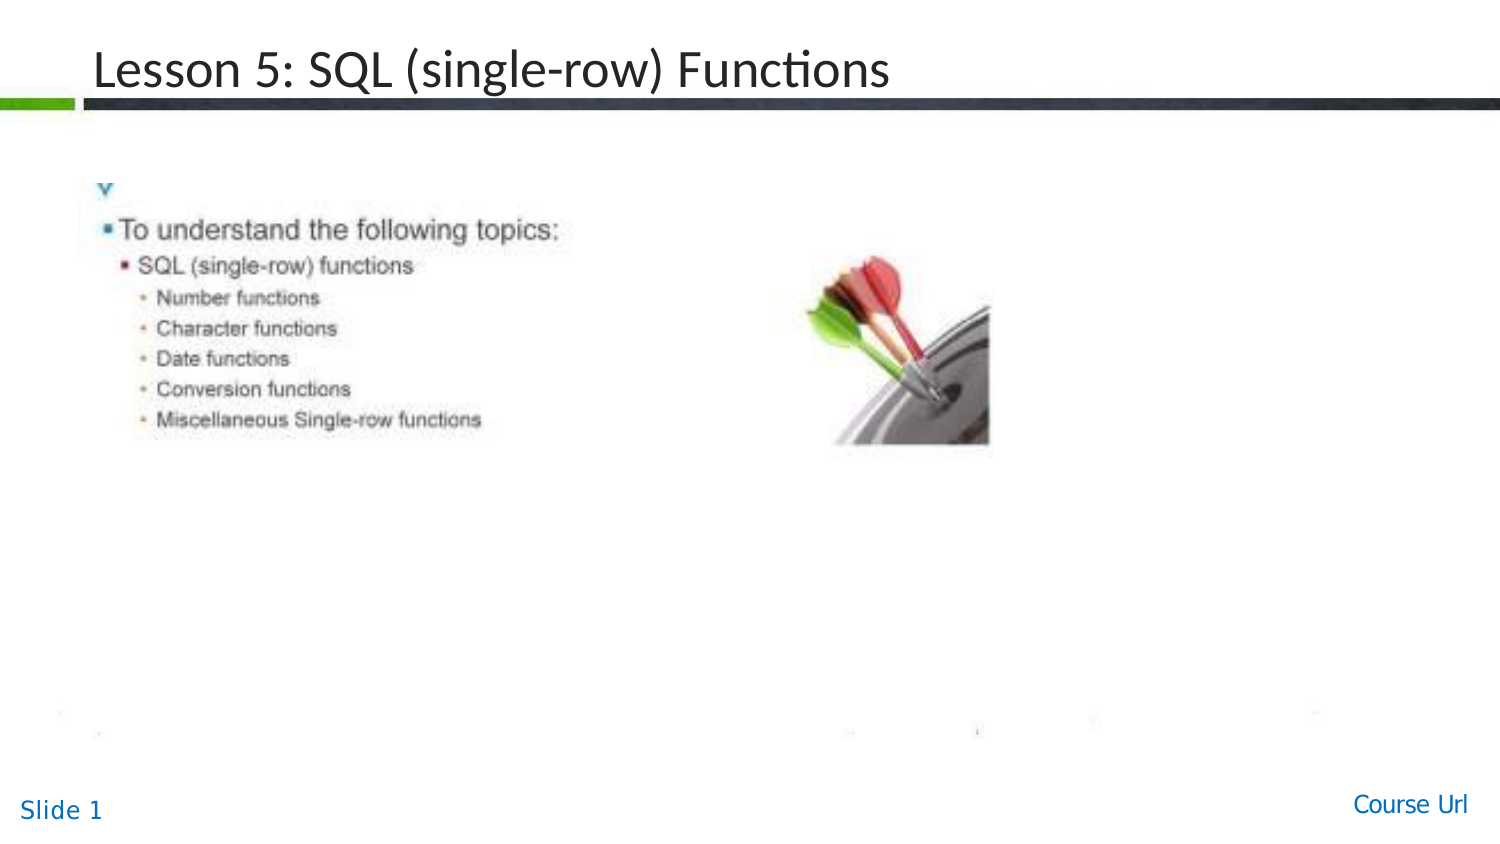

# Lesson 5: SQL (single-row) Functions

Course Url
Slide 1